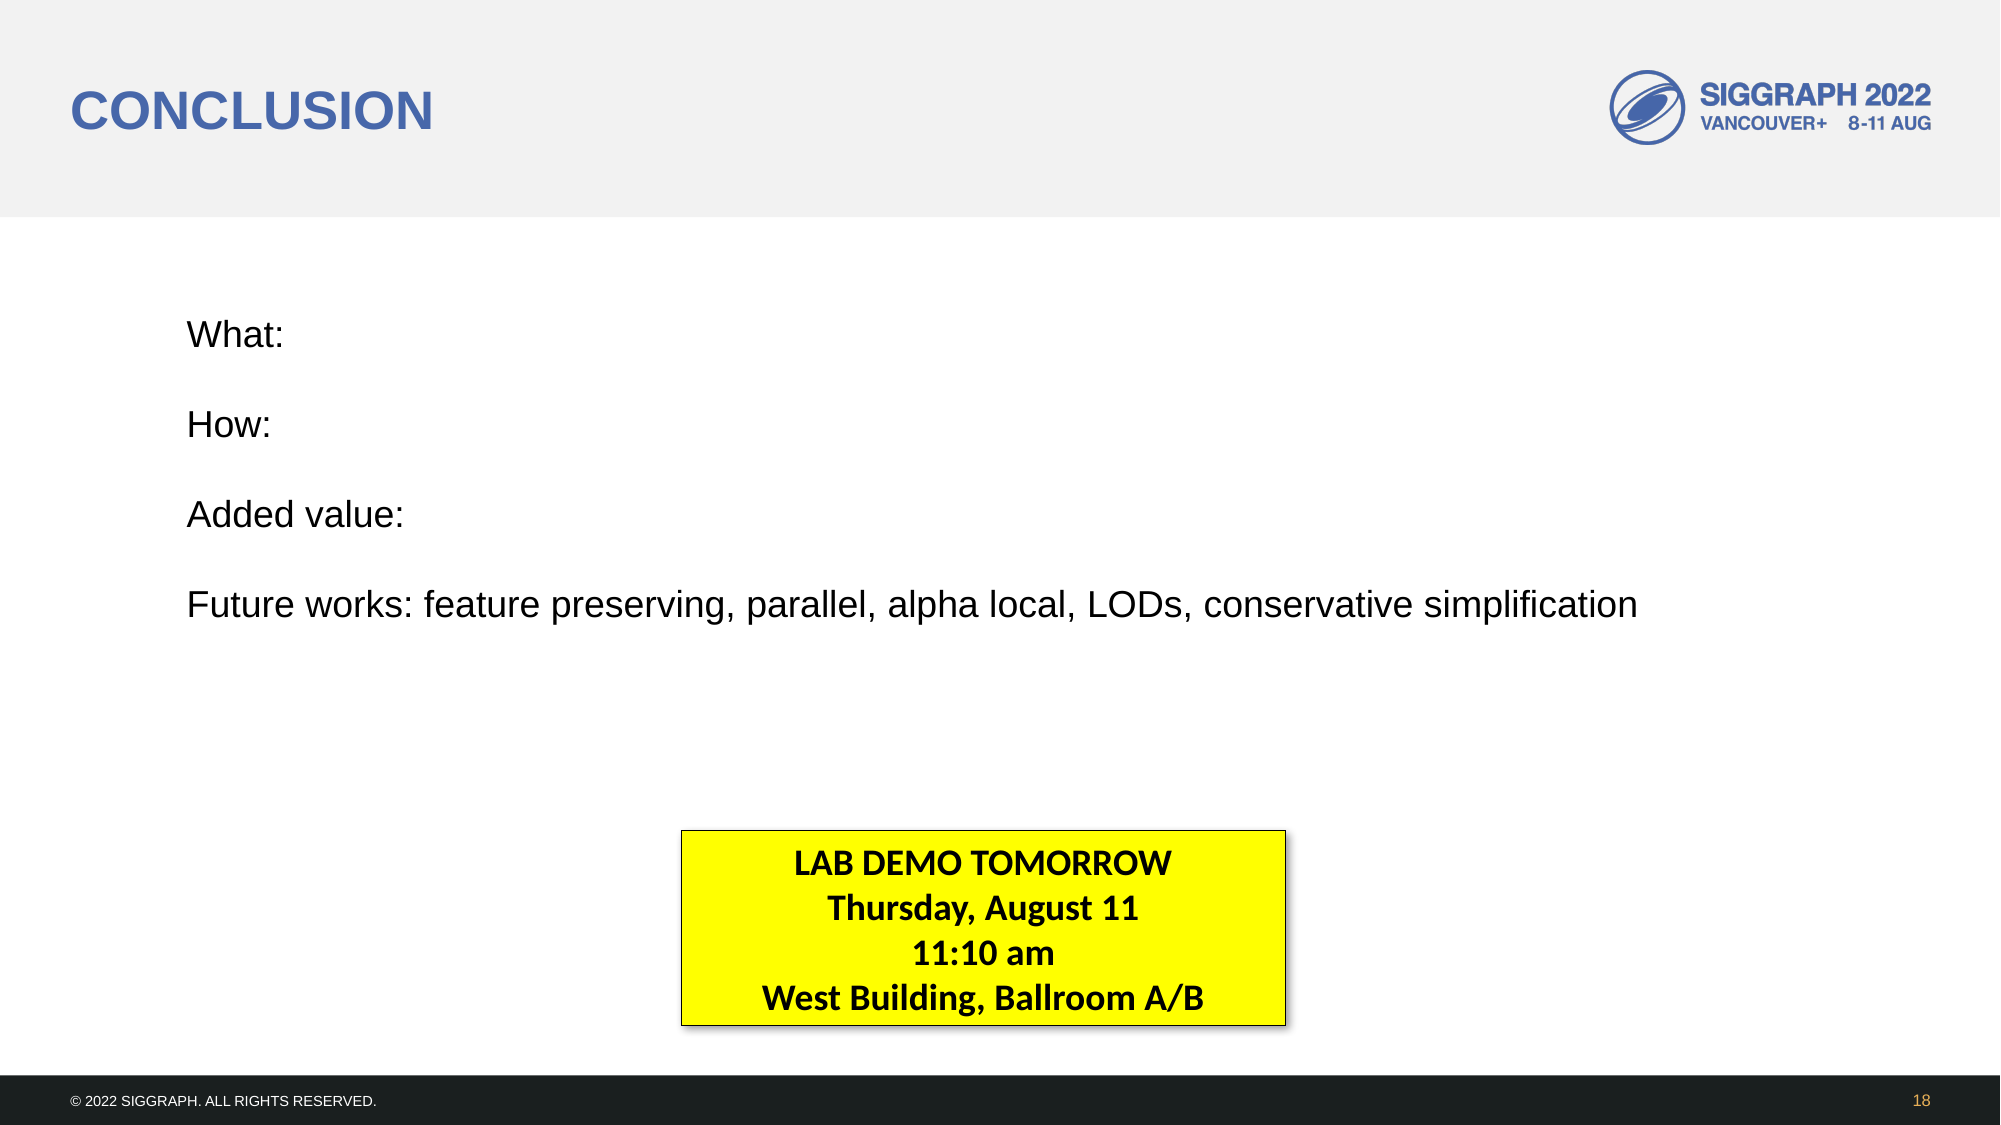

conclusion

What:

How:

Added value:

Future works: feature preserving, parallel, alpha local, LODs, conservative simplification

LAB DEMO TOMORROW
Thursday, August 11
11:10 am
West Building, Ballroom A/B
# © 2022 SIGGRAPH. All Rights Reserved.
18